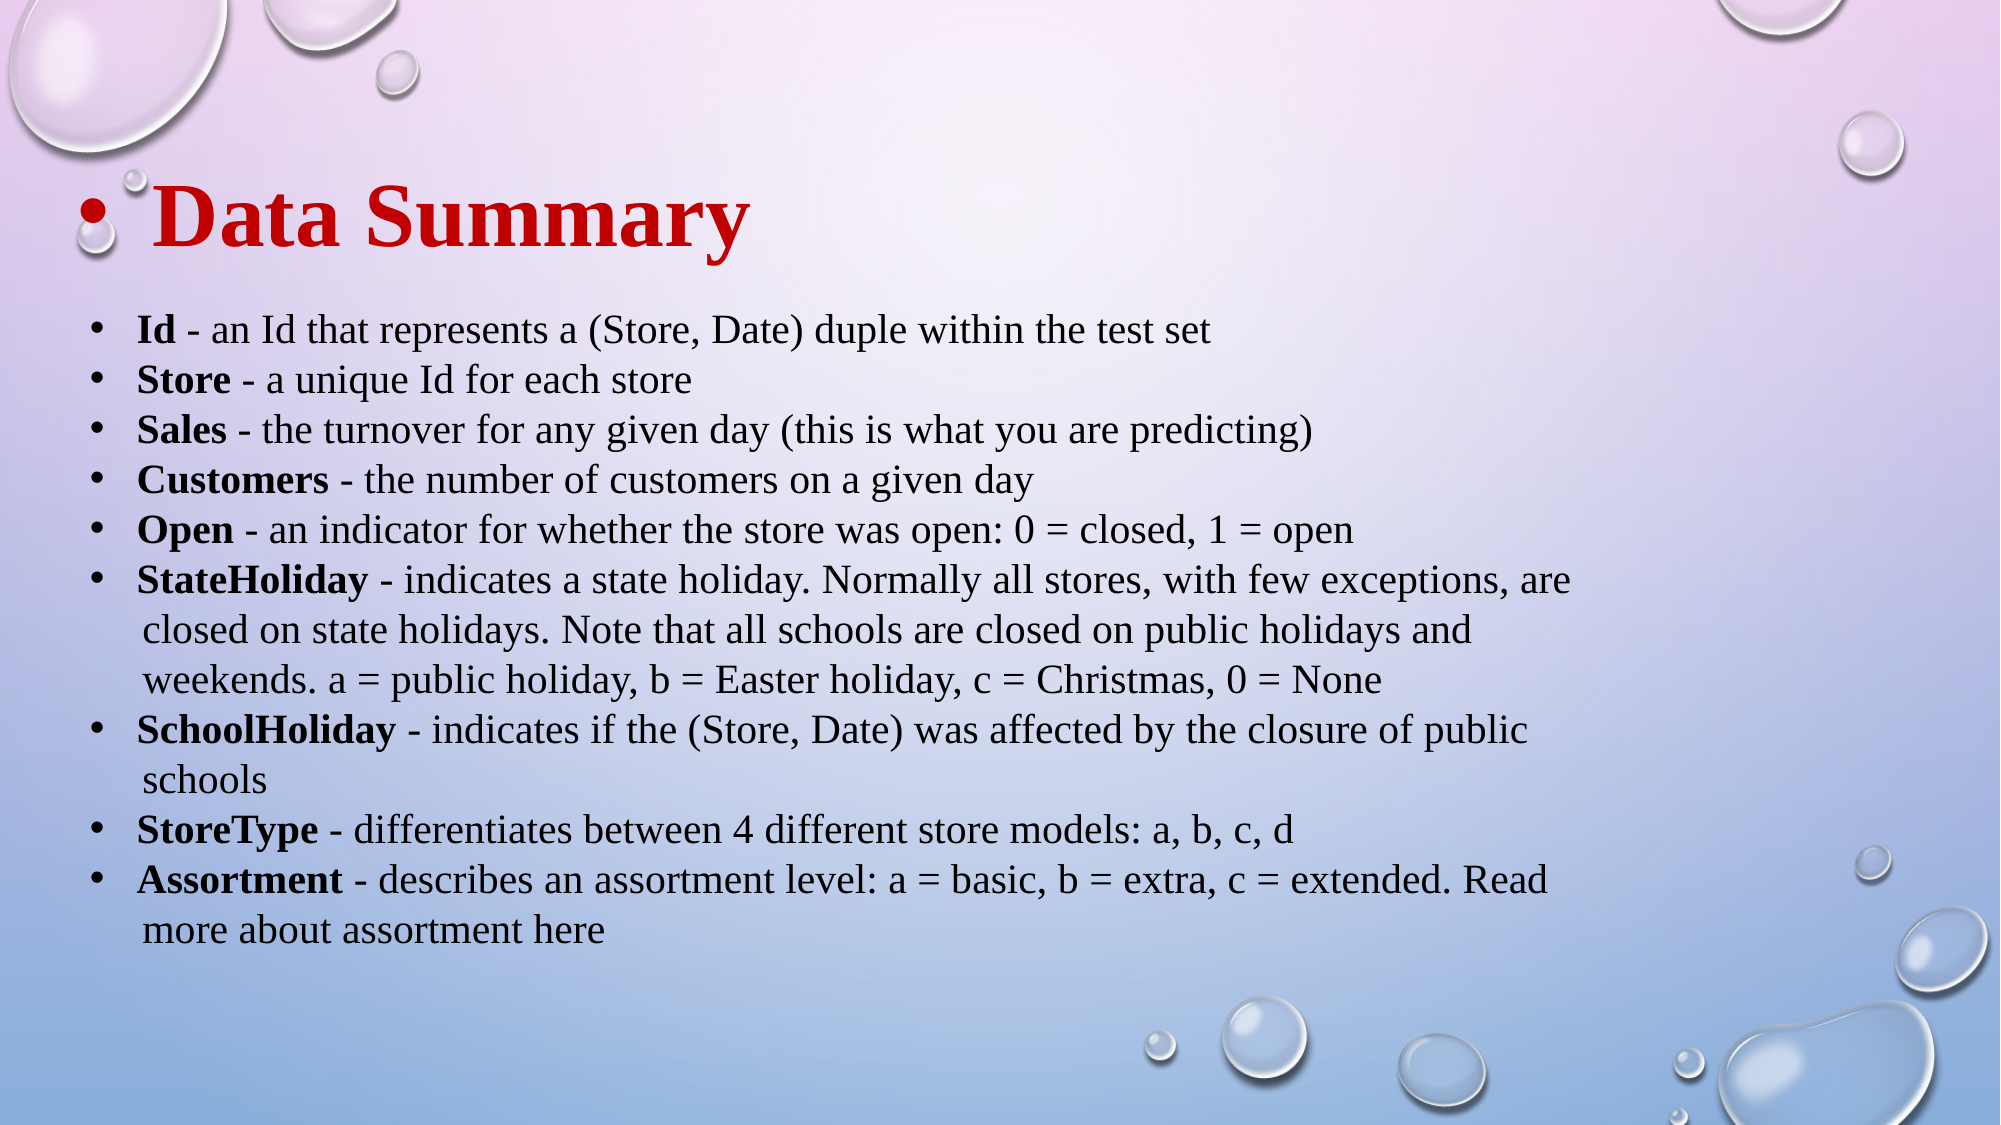

Data Summary
Id - an Id that represents a (Store, Date) duple within the test set
Store - a unique Id for each store
Sales - the turnover for any given day (this is what you are predicting)
Customers - the number of customers on a given day
Open - an indicator for whether the store was open: 0 = closed, 1 = open
StateHoliday - indicates a state holiday. Normally all stores, with few exceptions, are
     closed on state holidays. Note that all schools are closed on public holidays and
     weekends. a = public holiday, b = Easter holiday, c = Christmas, 0 = None
SchoolHoliday - indicates if the (Store, Date) was affected by the closure of public
     schools
StoreType - differentiates between 4 different store models: a, b, c, d
Assortment - describes an assortment level: a = basic, b = extra, c = extended. Read
     more about assortment here